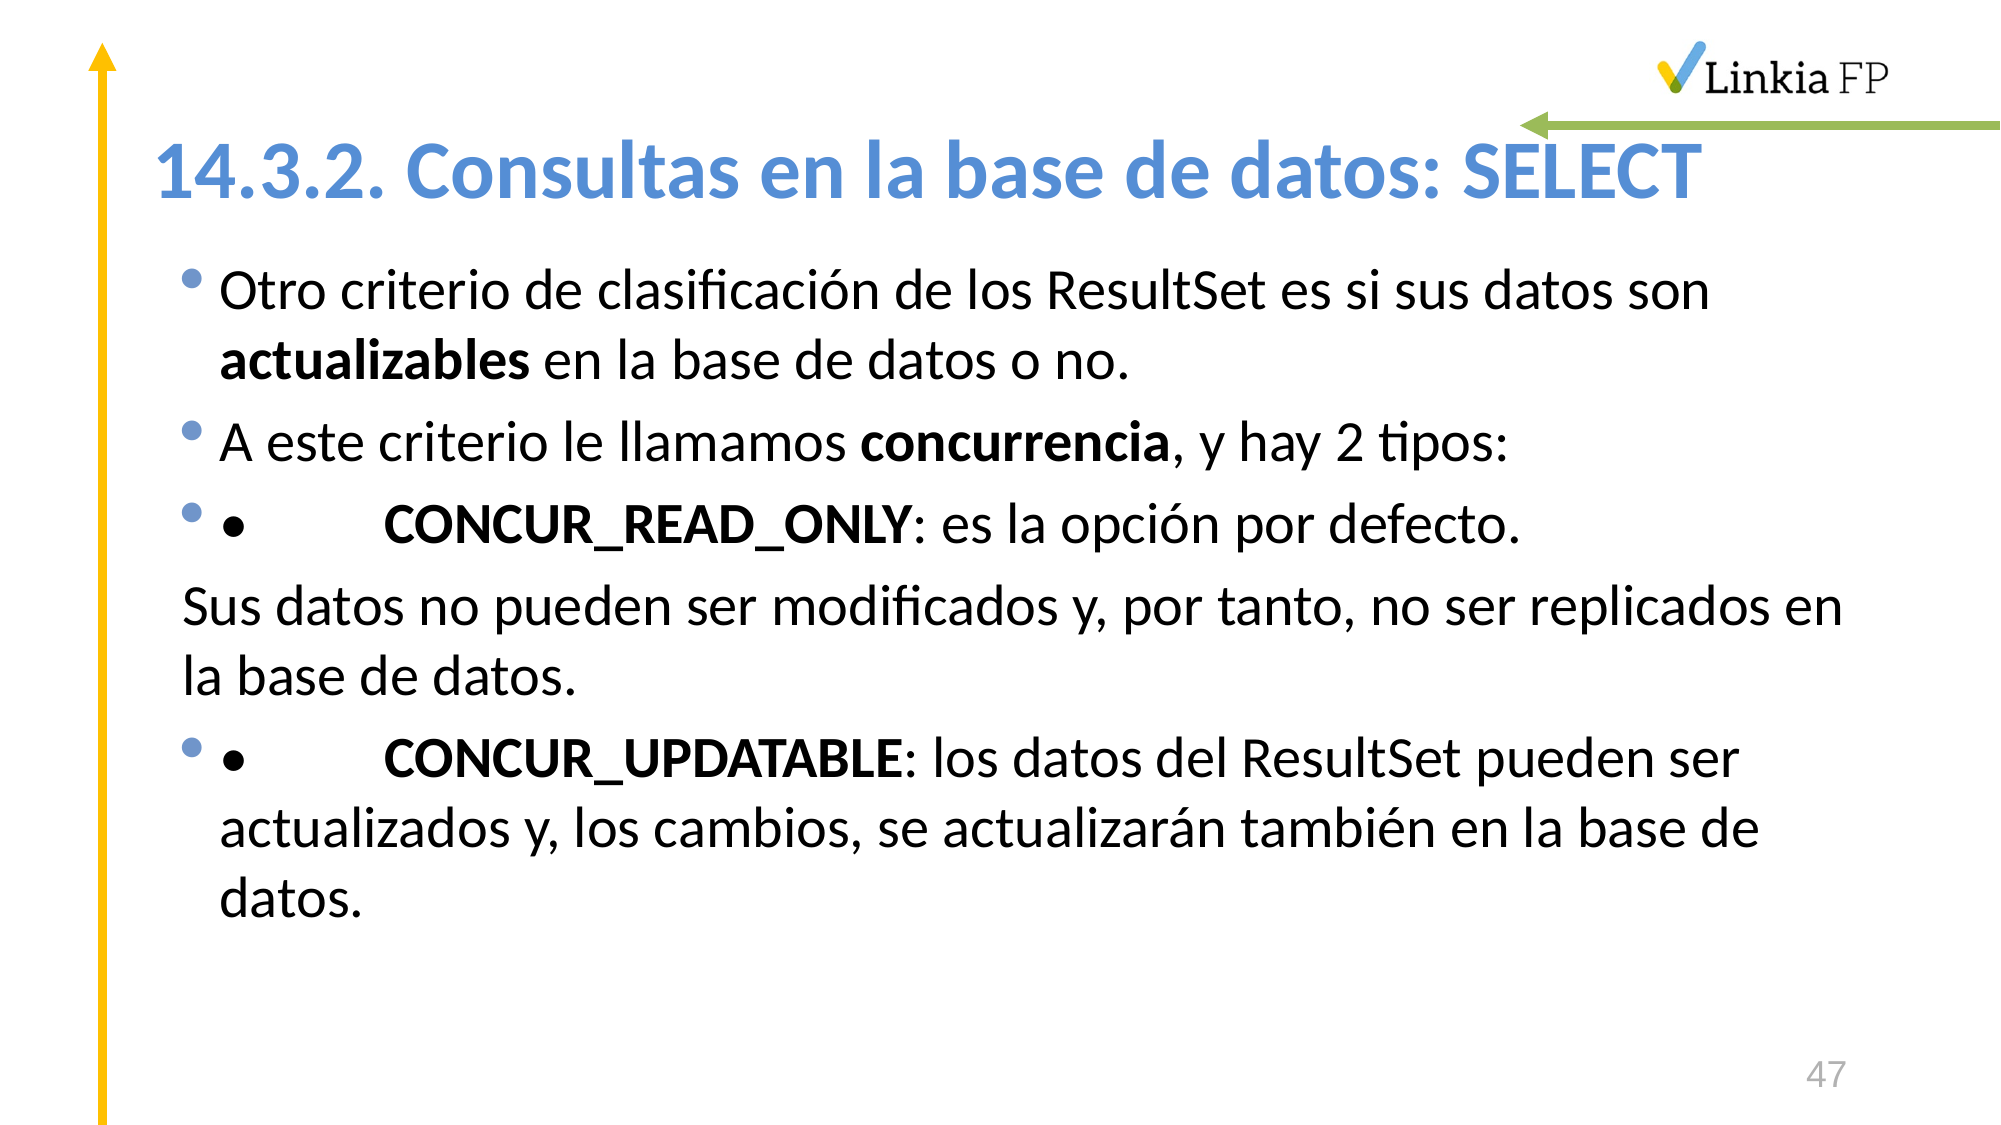

# 14.3.2. Consultas en la base de datos: SELECT
Otro criterio de clasificación de los ResultSet es si sus datos son actualizables en la base de datos o no.
A este criterio le llamamos concurrencia, y hay 2 tipos:
•	CONCUR_READ_ONLY: es la opción por defecto.
Sus datos no pueden ser modificados y, por tanto, no ser replicados en la base de datos.
•	CONCUR_UPDATABLE: los datos del ResultSet pueden ser actualizados y, los cambios, se actualizarán también en la base de datos.
47